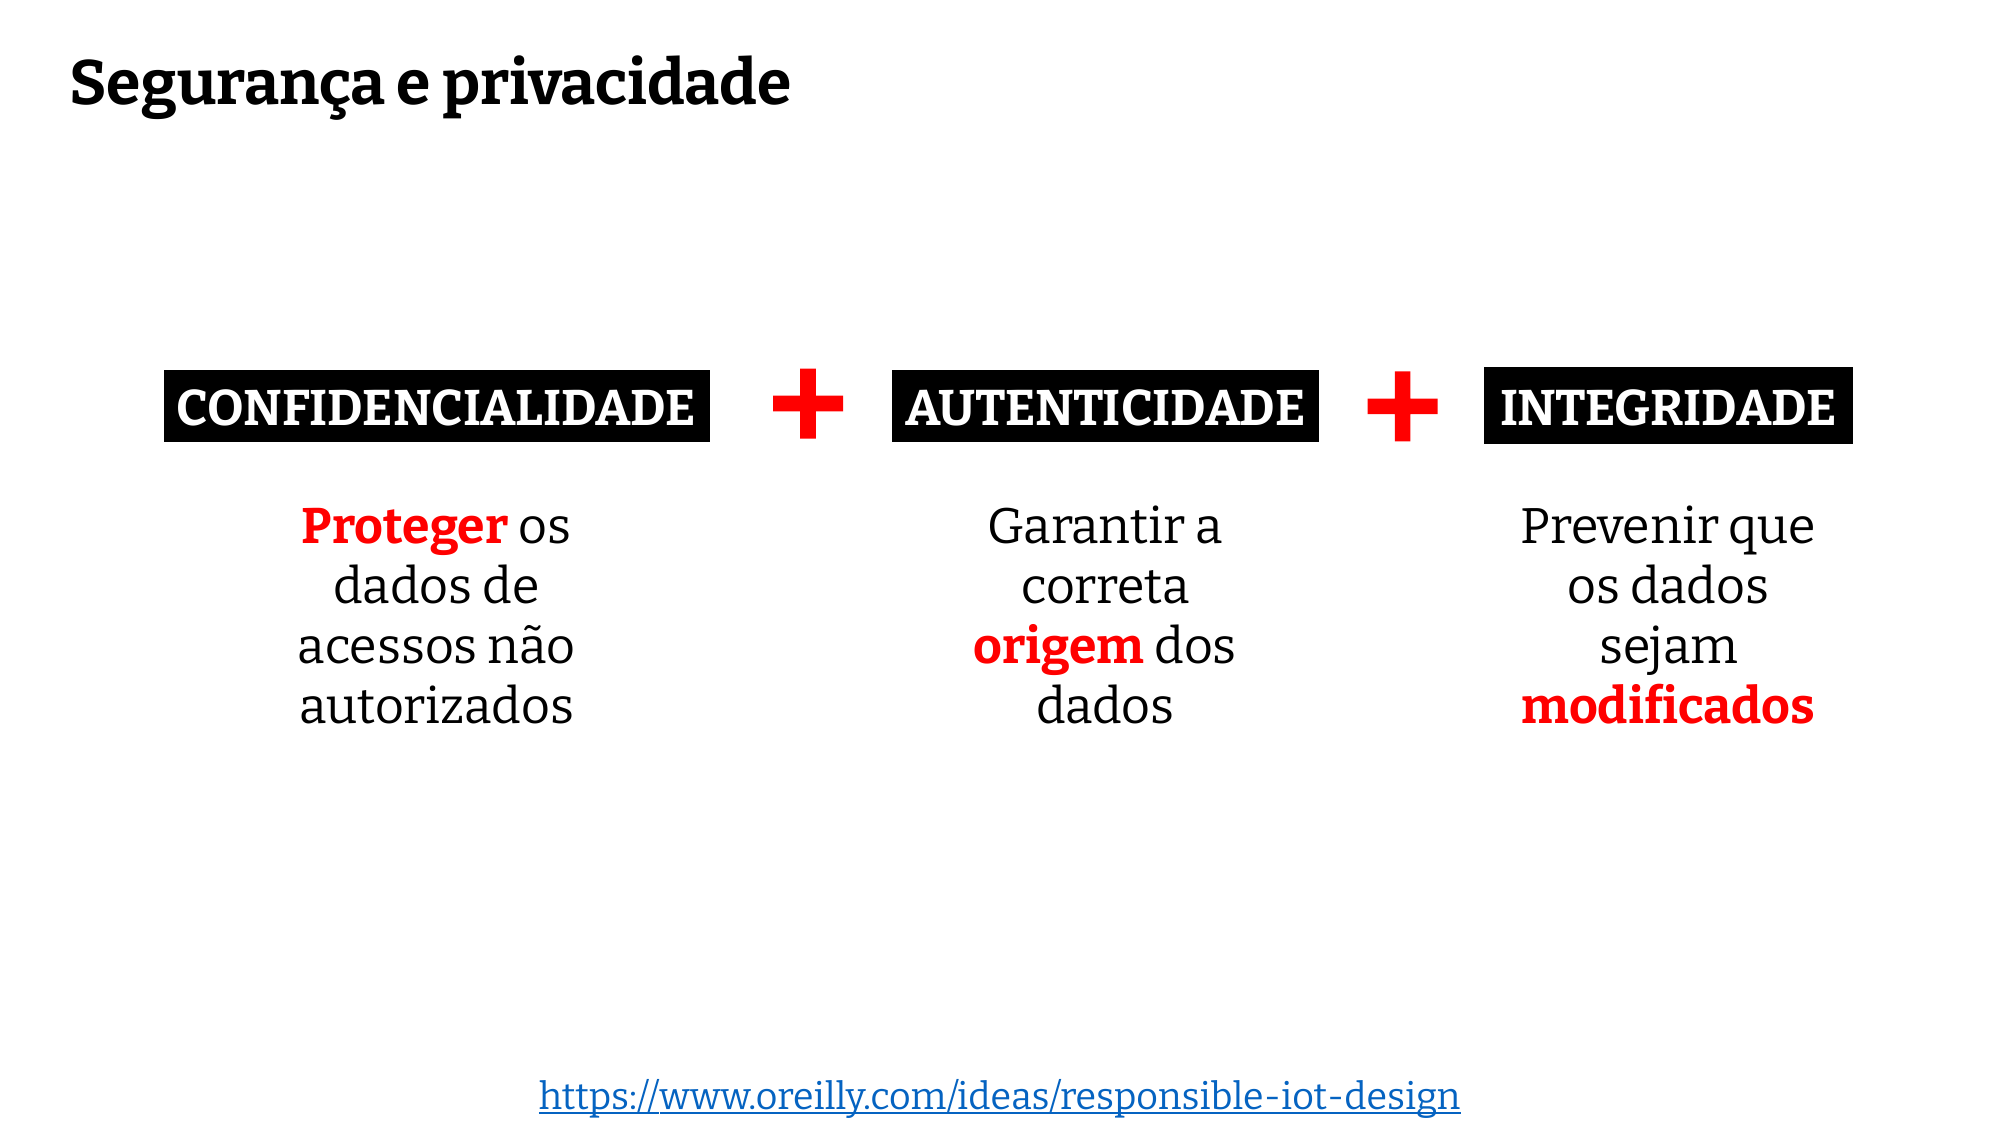

Segurança e privacidade
CONFIDENCIALIDADE
Proteger os dados de acessos não autorizados
AUTENTICIDADE
Garantir a correta origem dos dados
INTEGRIDADE
Prevenir que os dados sejam modificados

https://www.oreilly.com/ideas/responsible-iot-design